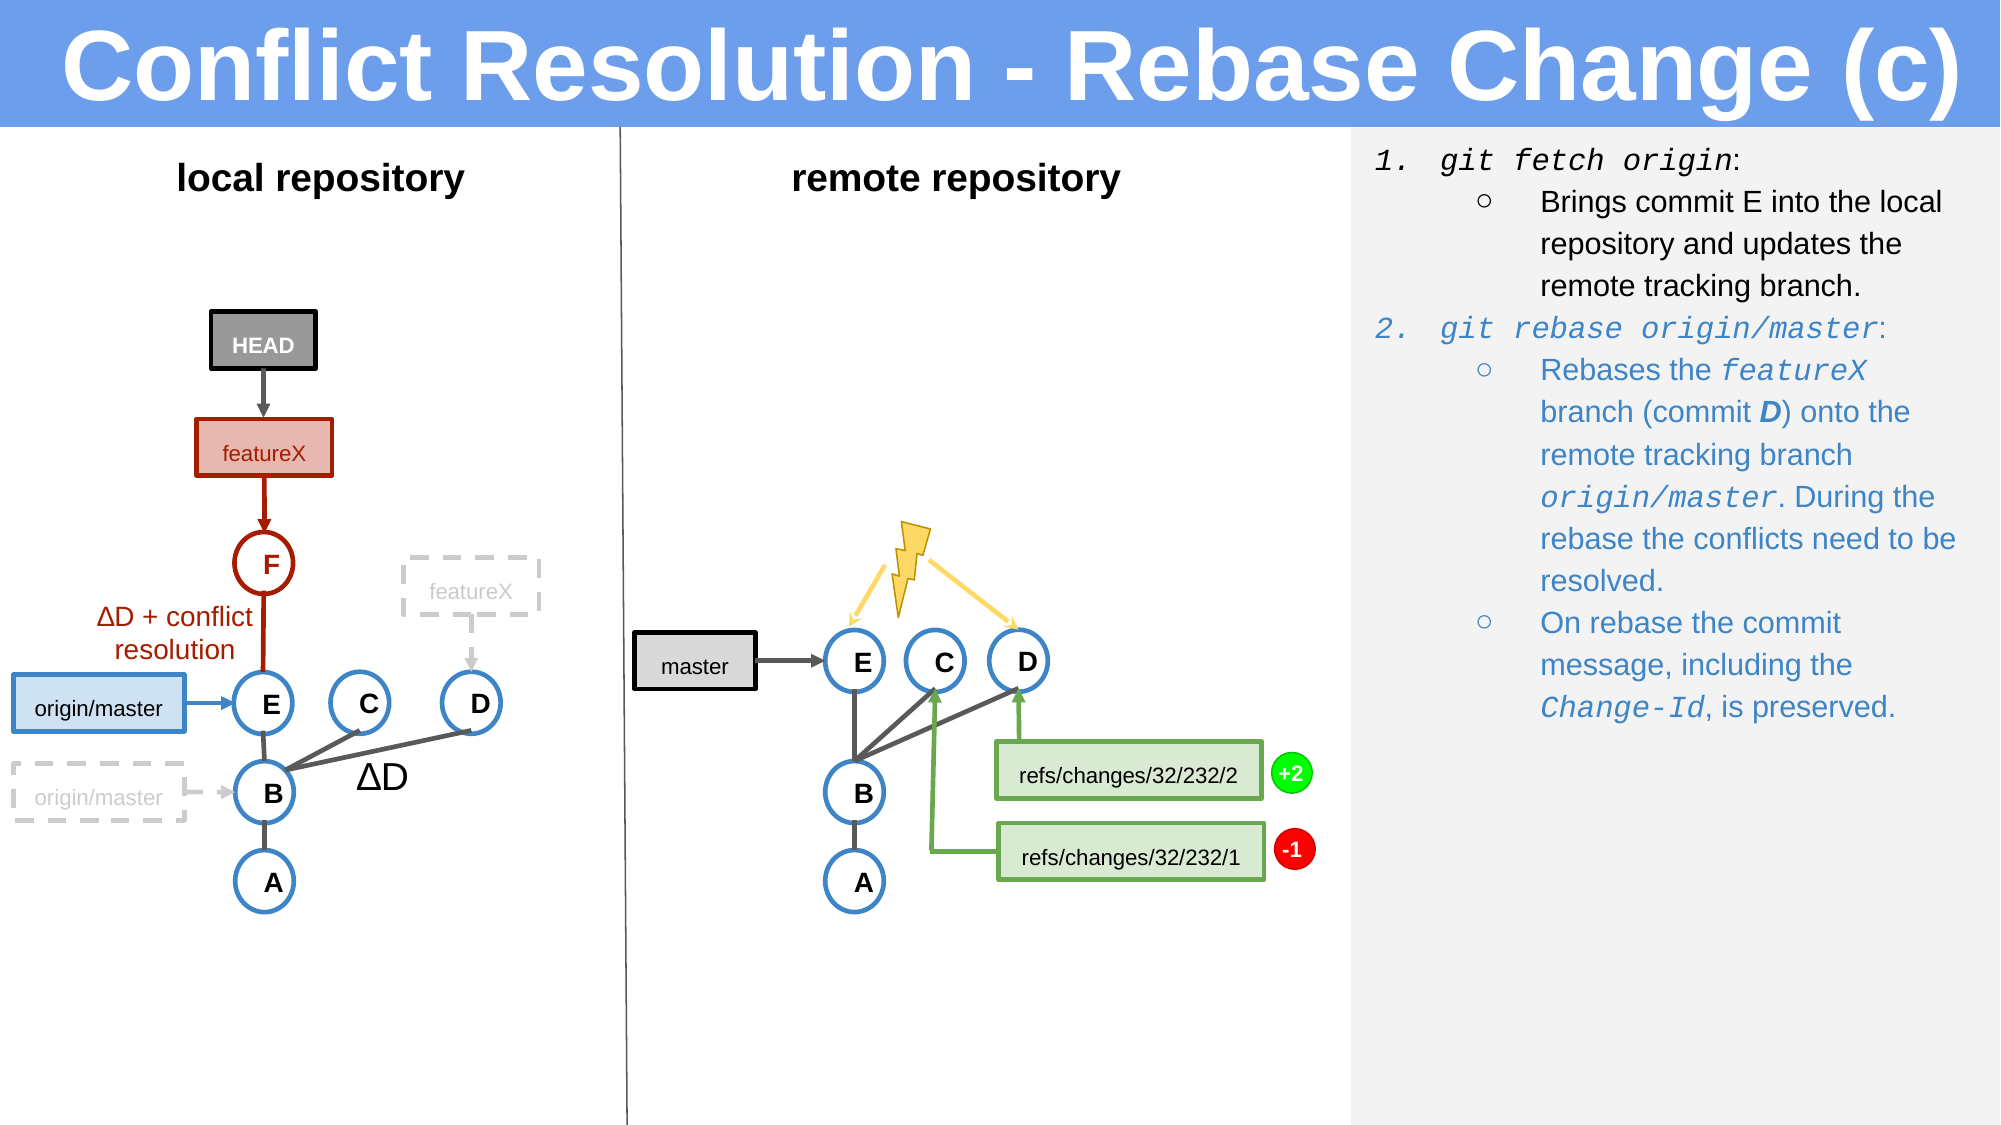

# Conflict Resolution - Rebase Change (c)

git fetch origin:
Brings commit E into the local repository and updates the remote tracking branch.
git rebase origin/master:
Rebases the featureX branch (commit D) onto the remote tracking branch origin/master. During the rebase the conflicts need to be resolved.
On rebase the commit message, including the Change-Id, is preserved.

local repository
remote repository
HEAD
featureX

F
featureX
∆D + conflict resolution
D
C
E
master
C
D
E
origin/master
∆D
+2

refs/changes/32/232/2
B
B
origin/master
-1

refs/changes/32/232/1
A
A